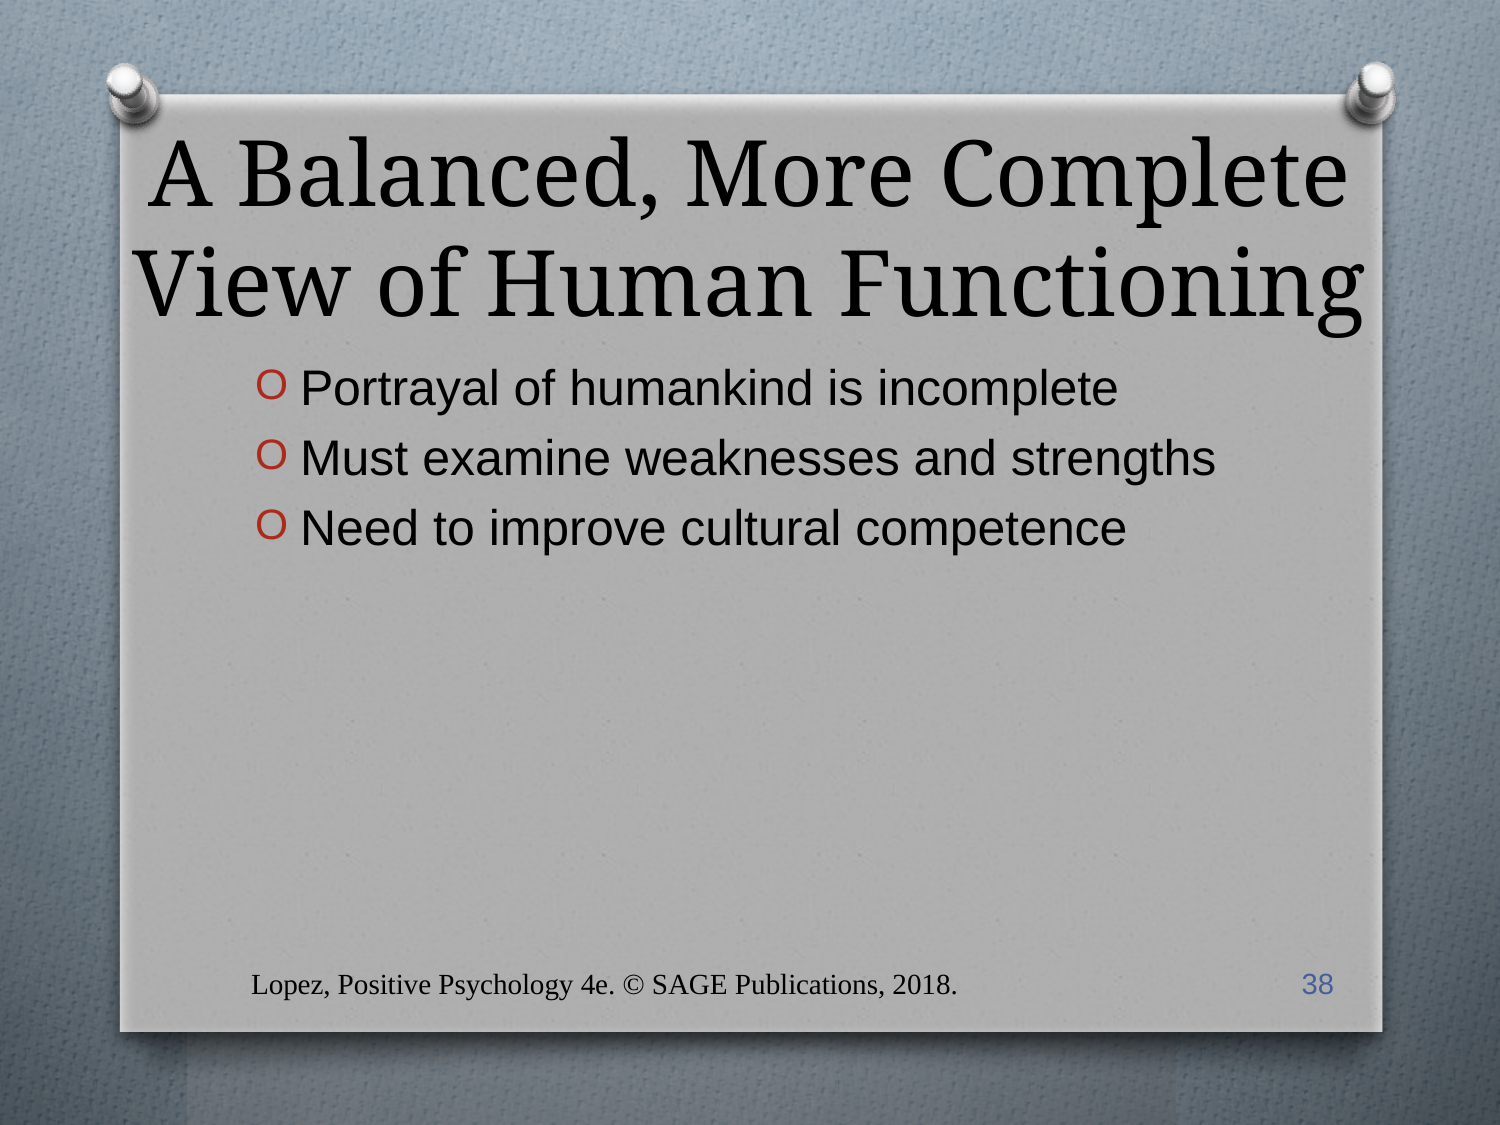

# A Balanced, More Complete View of Human Functioning
Portrayal of humankind is incomplete
Must examine weaknesses and strengths
Need to improve cultural competence
Lopez, Positive Psychology 4e. © SAGE Publications, 2018.
38